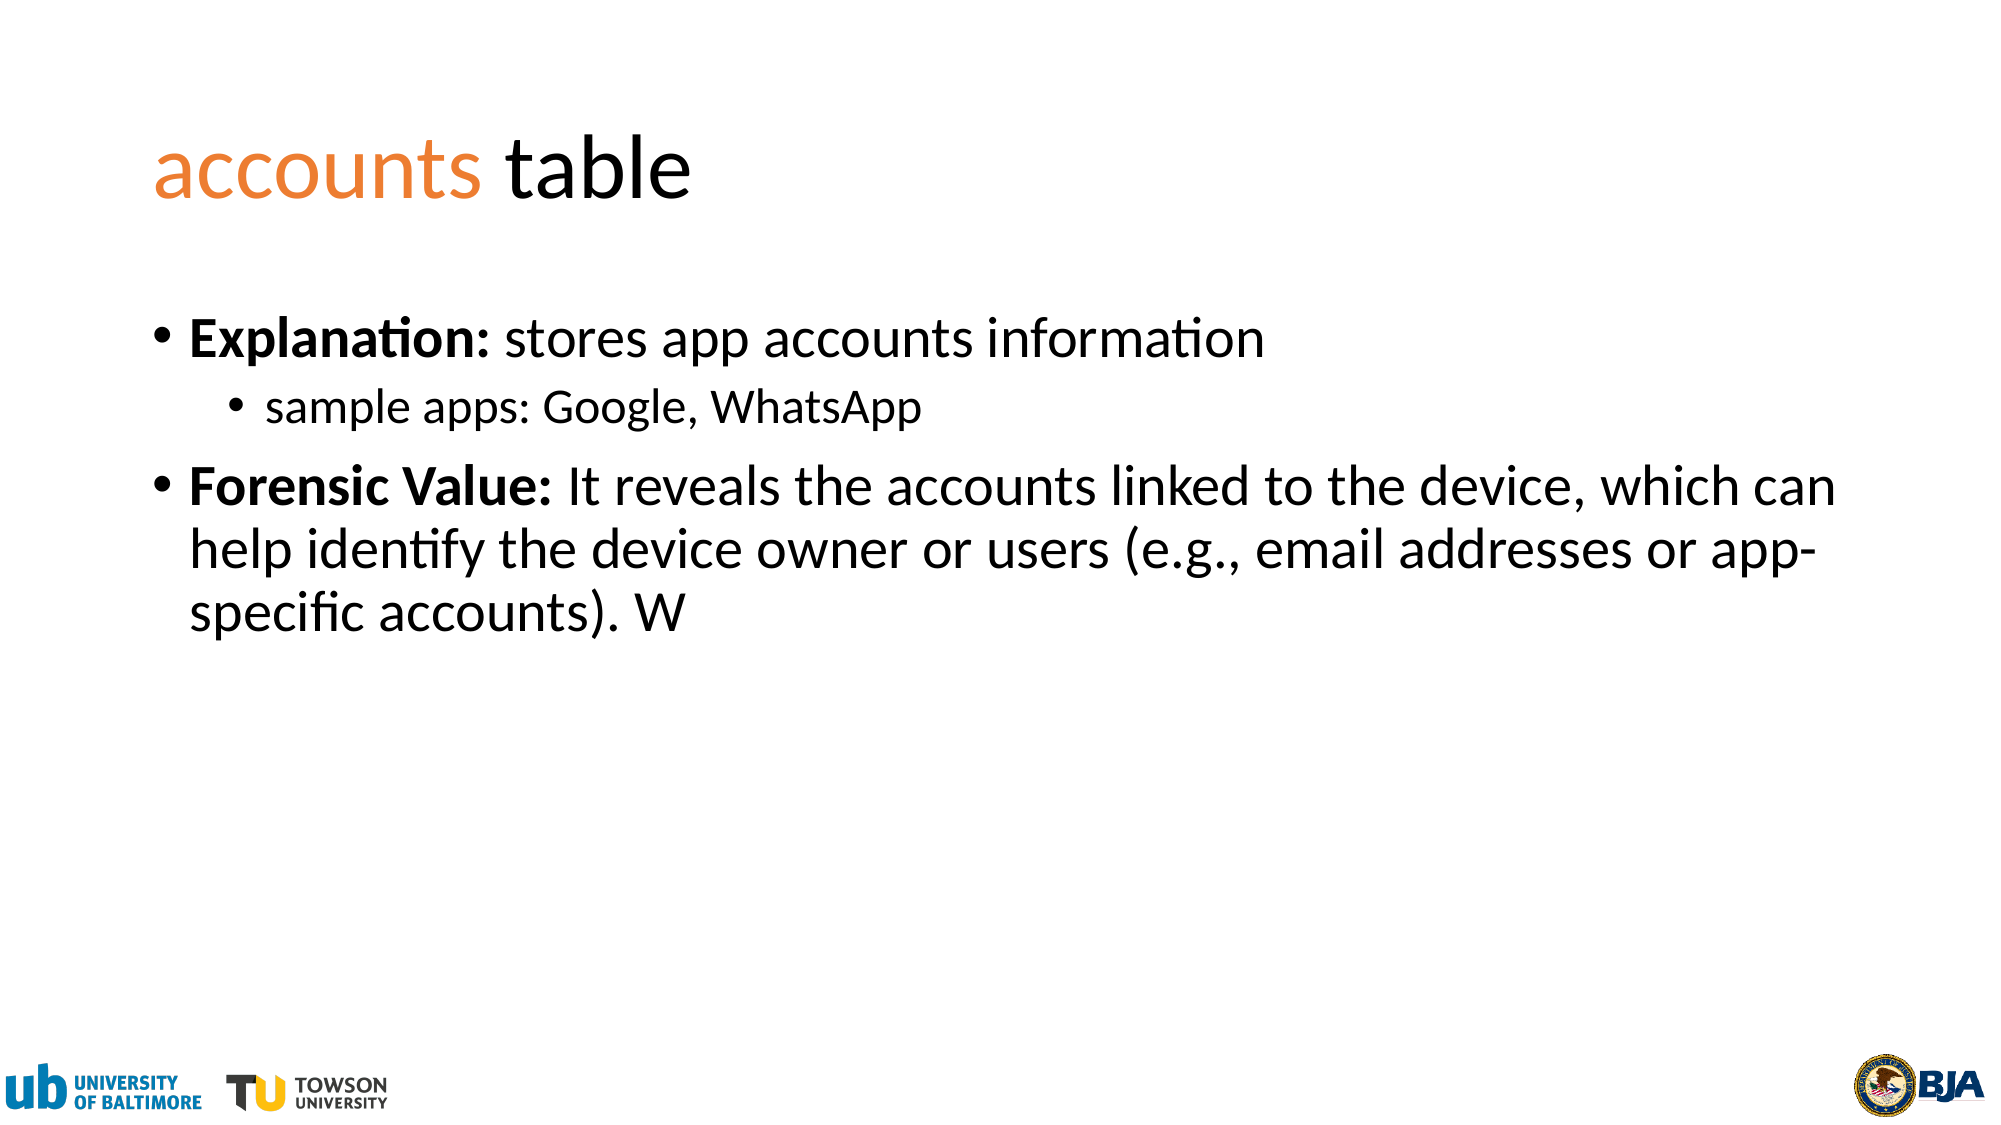

# accounts table
Explanation: stores app accounts information
sample apps: Google, WhatsApp
Forensic Value: It reveals the accounts linked to the device, which can help identify the device owner or users (e.g., email addresses or app-specific accounts). W